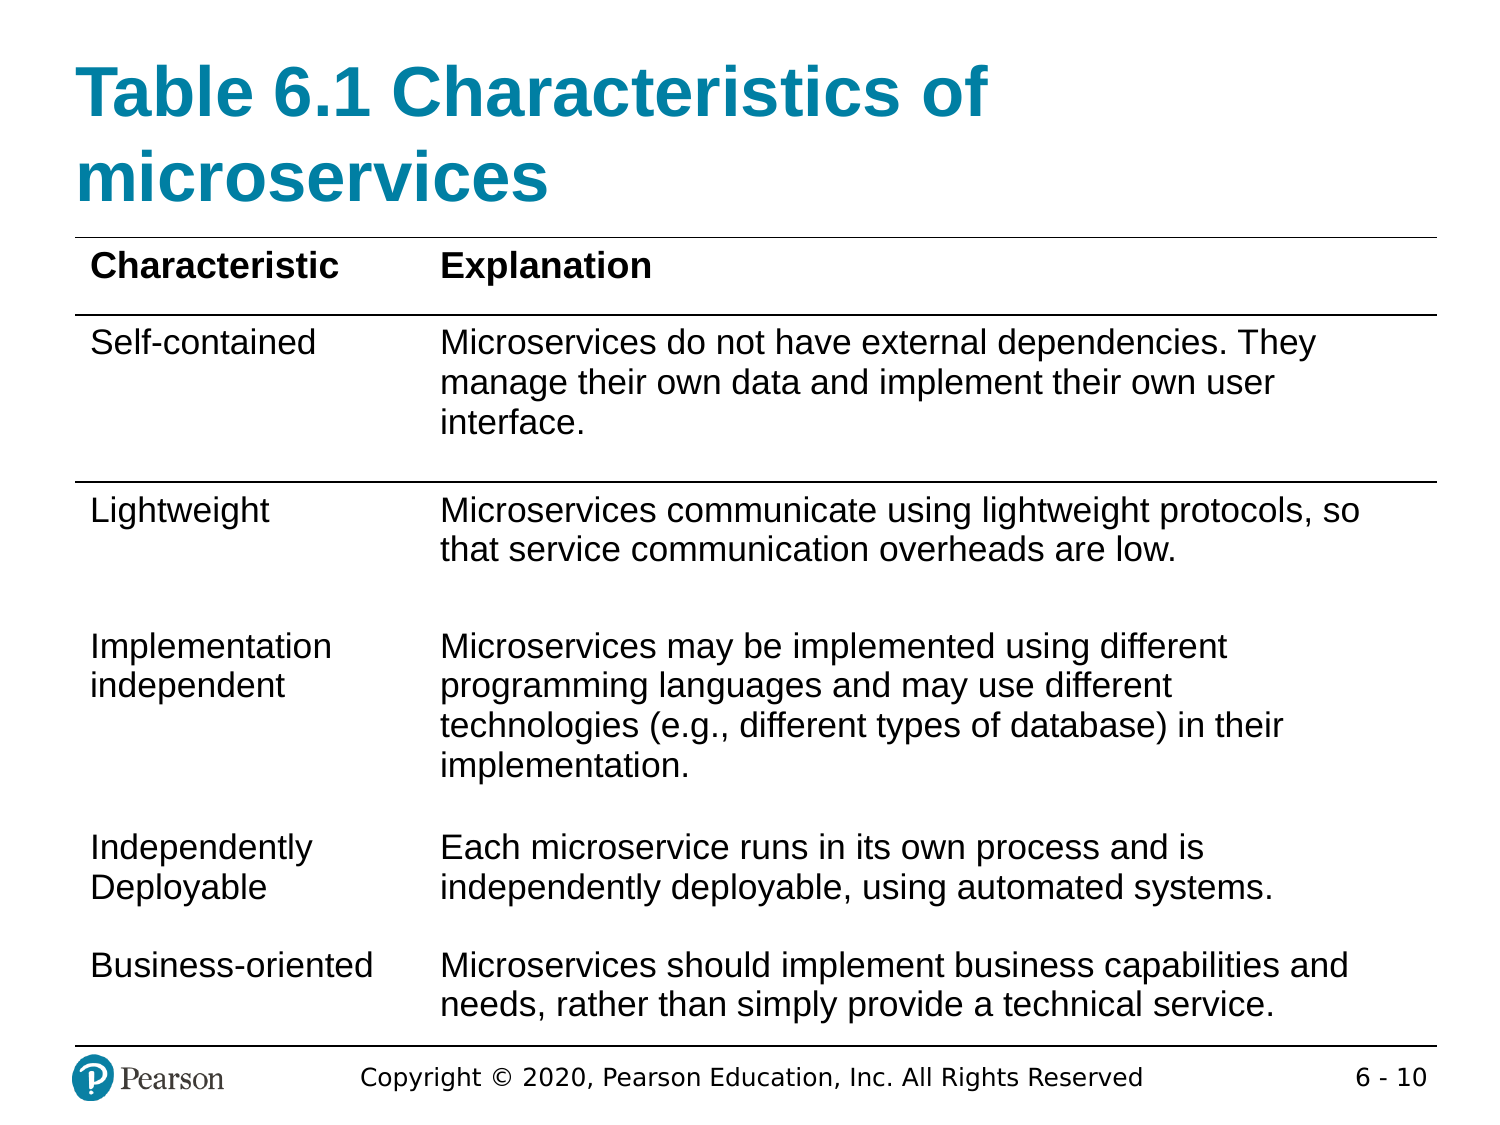

# Table 6.1 Characteristics of microservices
| Characteristic | Explanation |
| --- | --- |
| Self-contained | Microservices do not have external dependencies. They manage their own data and implement their own user interface. |
| Lightweight | Microservices communicate using lightweight protocols, so that service communication overheads are low. |
| Implementation independent | Microservices may be implemented using different programming languages and may use different technologies (e.g., different types of database) in their implementation. |
| Independently Deployable | Each microservice runs in its own process and is independently deployable, using automated systems. |
| Business-oriented | Microservices should implement business capabilities and needs, rather than simply provide a technical service. |